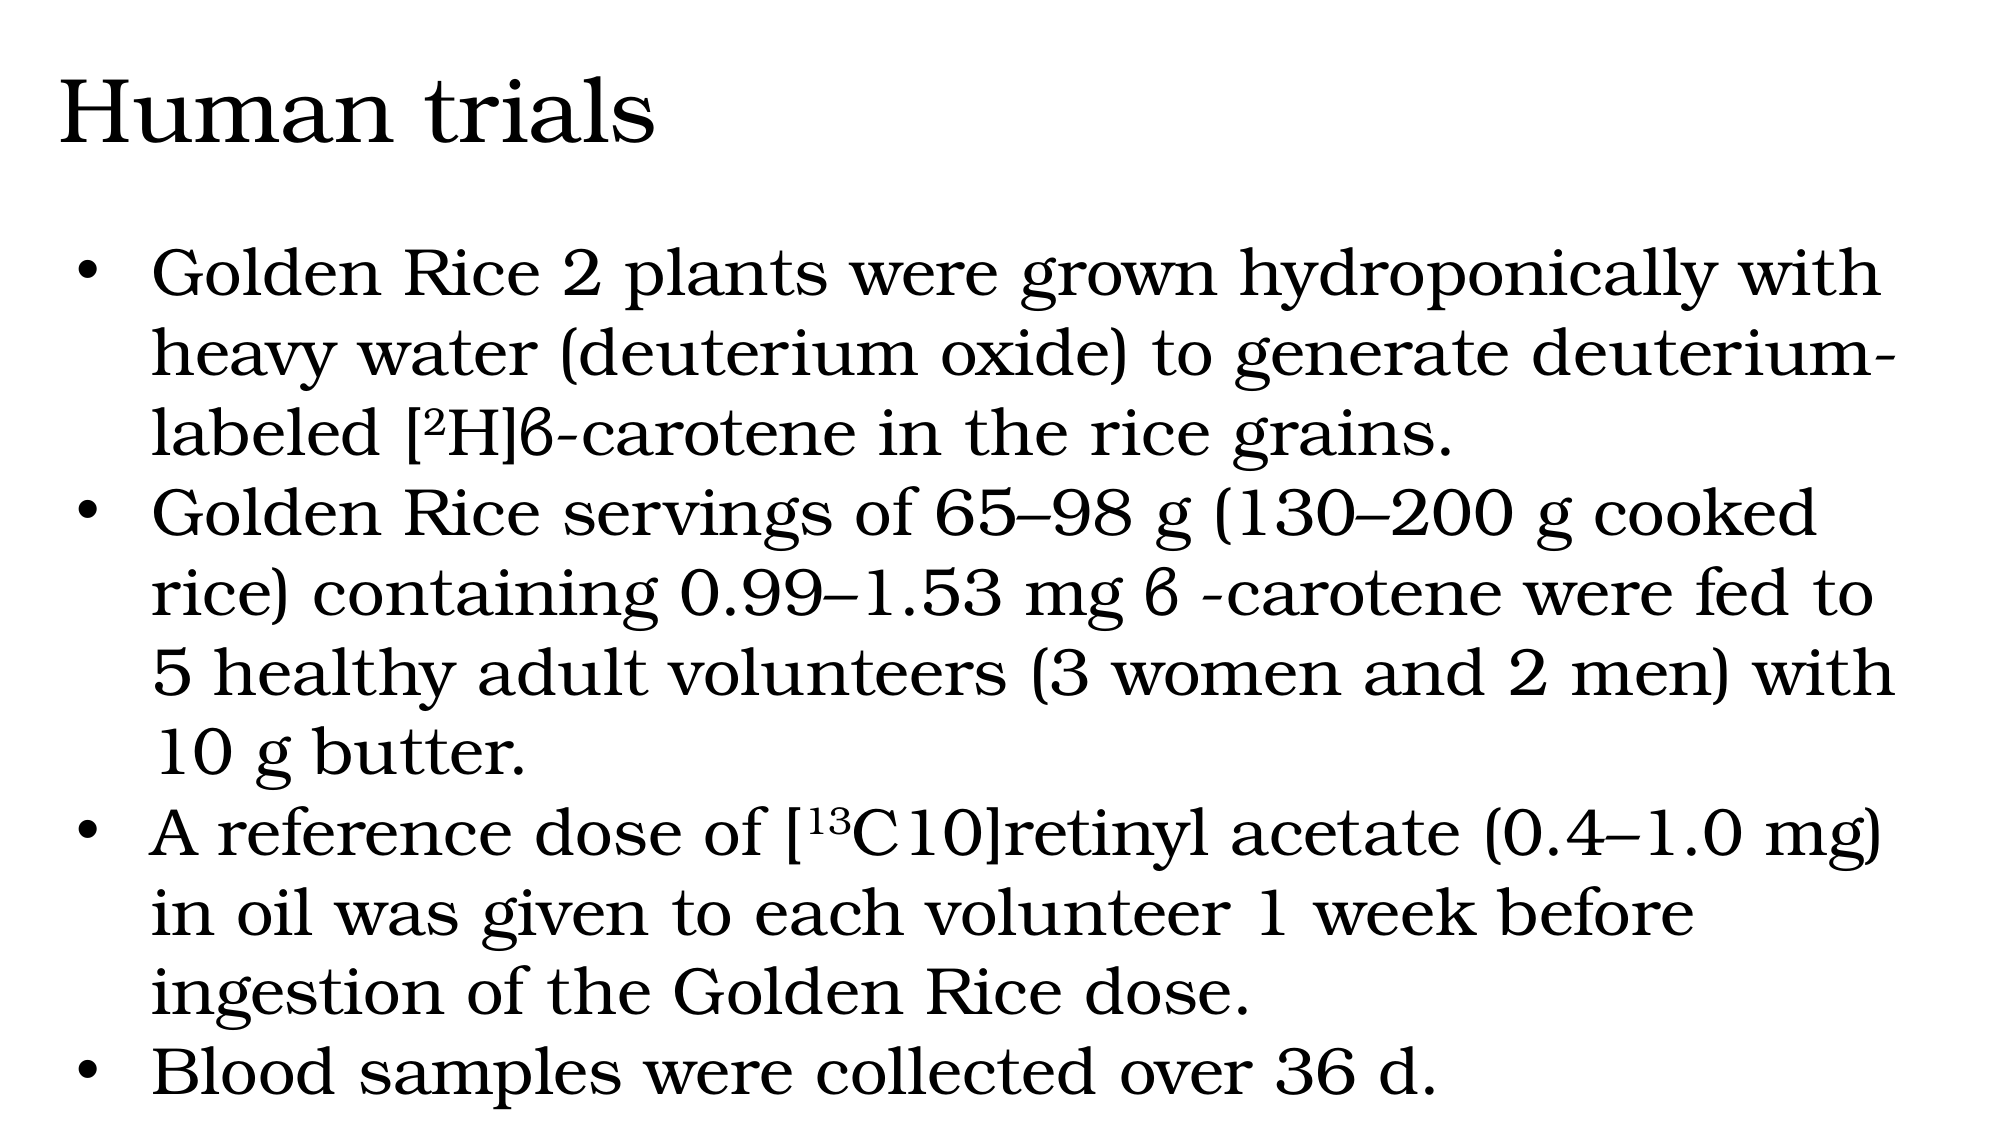

# Human trials
Golden Rice 2 plants were grown hydroponically with heavy water (deuterium oxide) to generate deuterium-labeled [2H]β-carotene in the rice grains.
Golden Rice servings of 65–98 g (130–200 g cooked rice) containing 0.99–1.53 mg β -carotene were fed to 5 healthy adult volunteers (3 women and 2 men) with 10 g butter.
A reference dose of [13C10]retinyl acetate (0.4–1.0 mg) in oil was given to each volunteer 1 week before ingestion of the Golden Rice dose.
Blood samples were collected over 36 d.